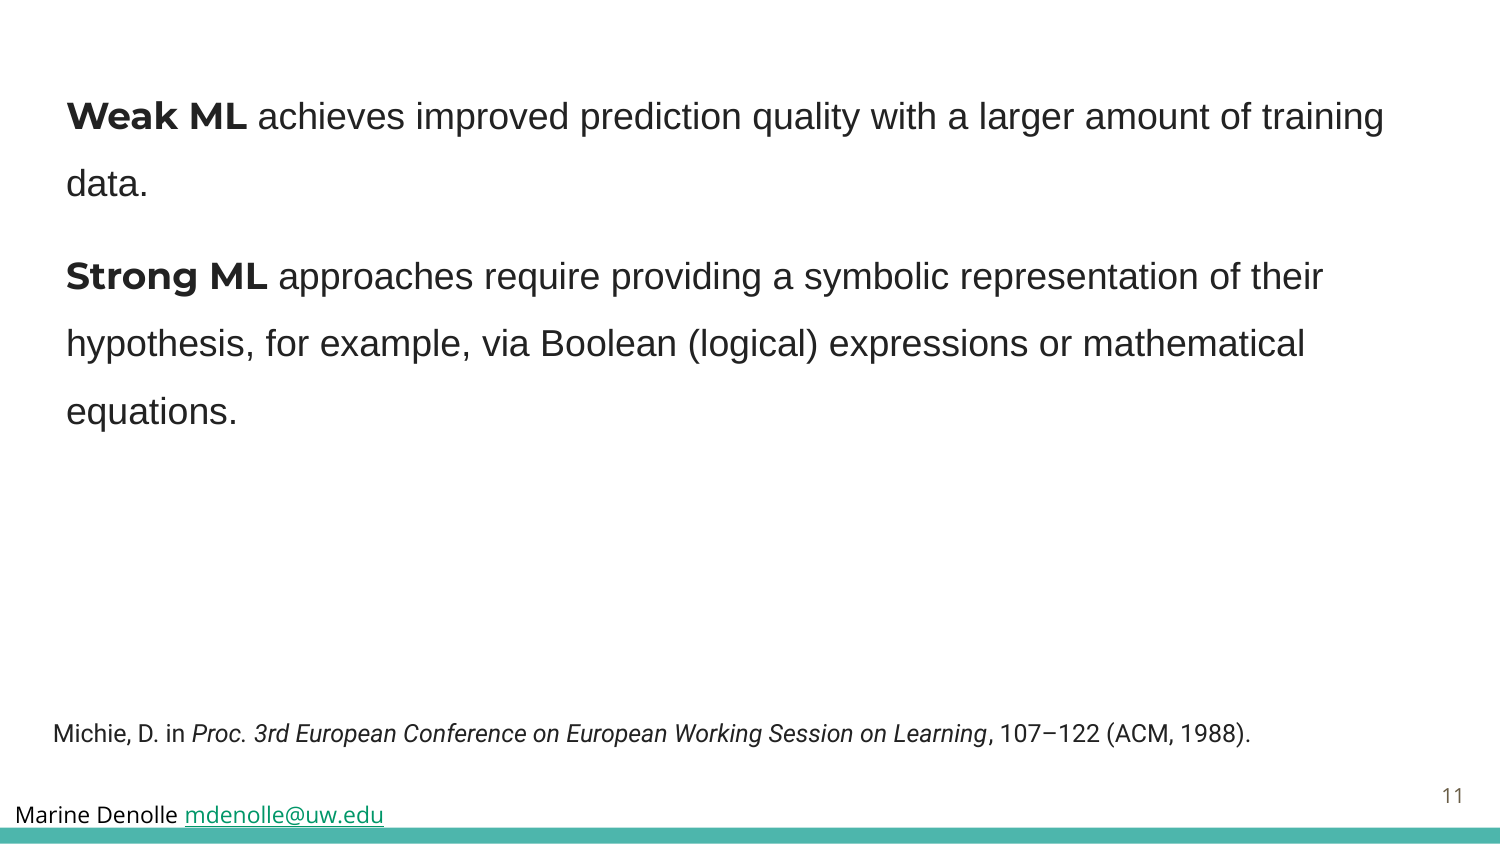

Weak ML achieves improved prediction quality with a larger amount of training data.
Strong ML approaches require providing a symbolic representation of their hypothesis, for example, via Boolean (logical) expressions or mathematical equations.
Michie, D. in Proc. 3rd European Conference on European Working Session on Learning, 107–122 (ACM, 1988).
11
Marine Denolle mdenolle@uw.edu